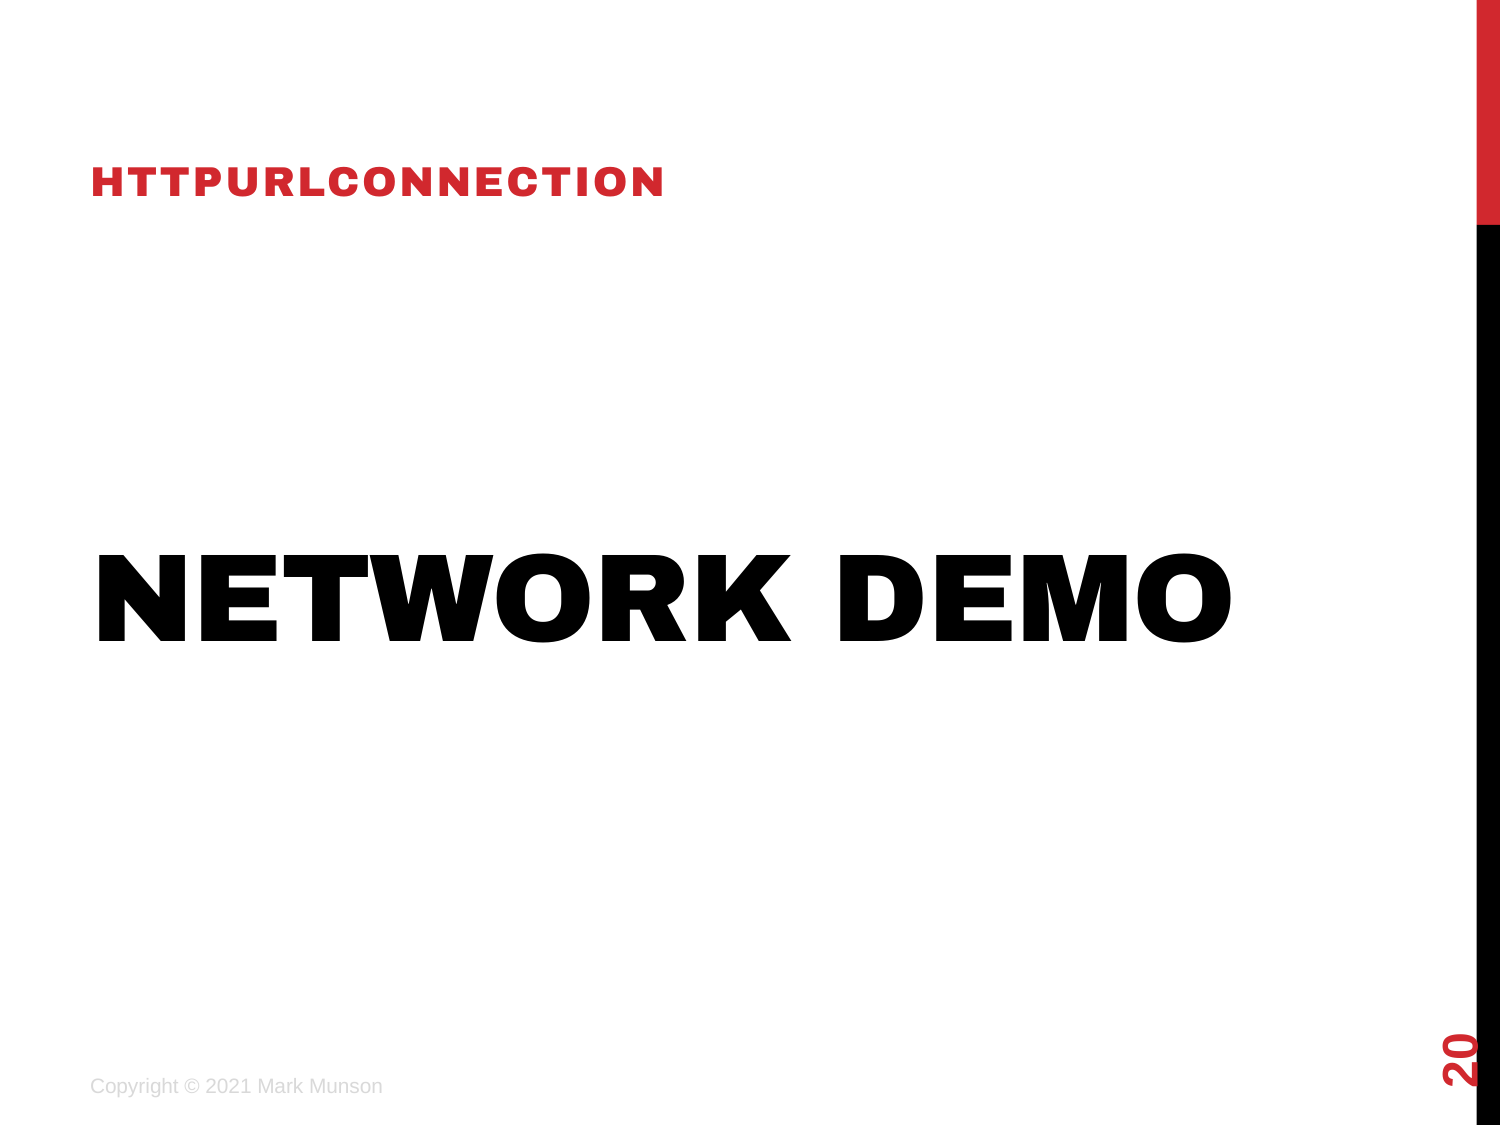

HTTPUrlConnection
# Network Demo
20
Copyright © 2021 Mark Munson